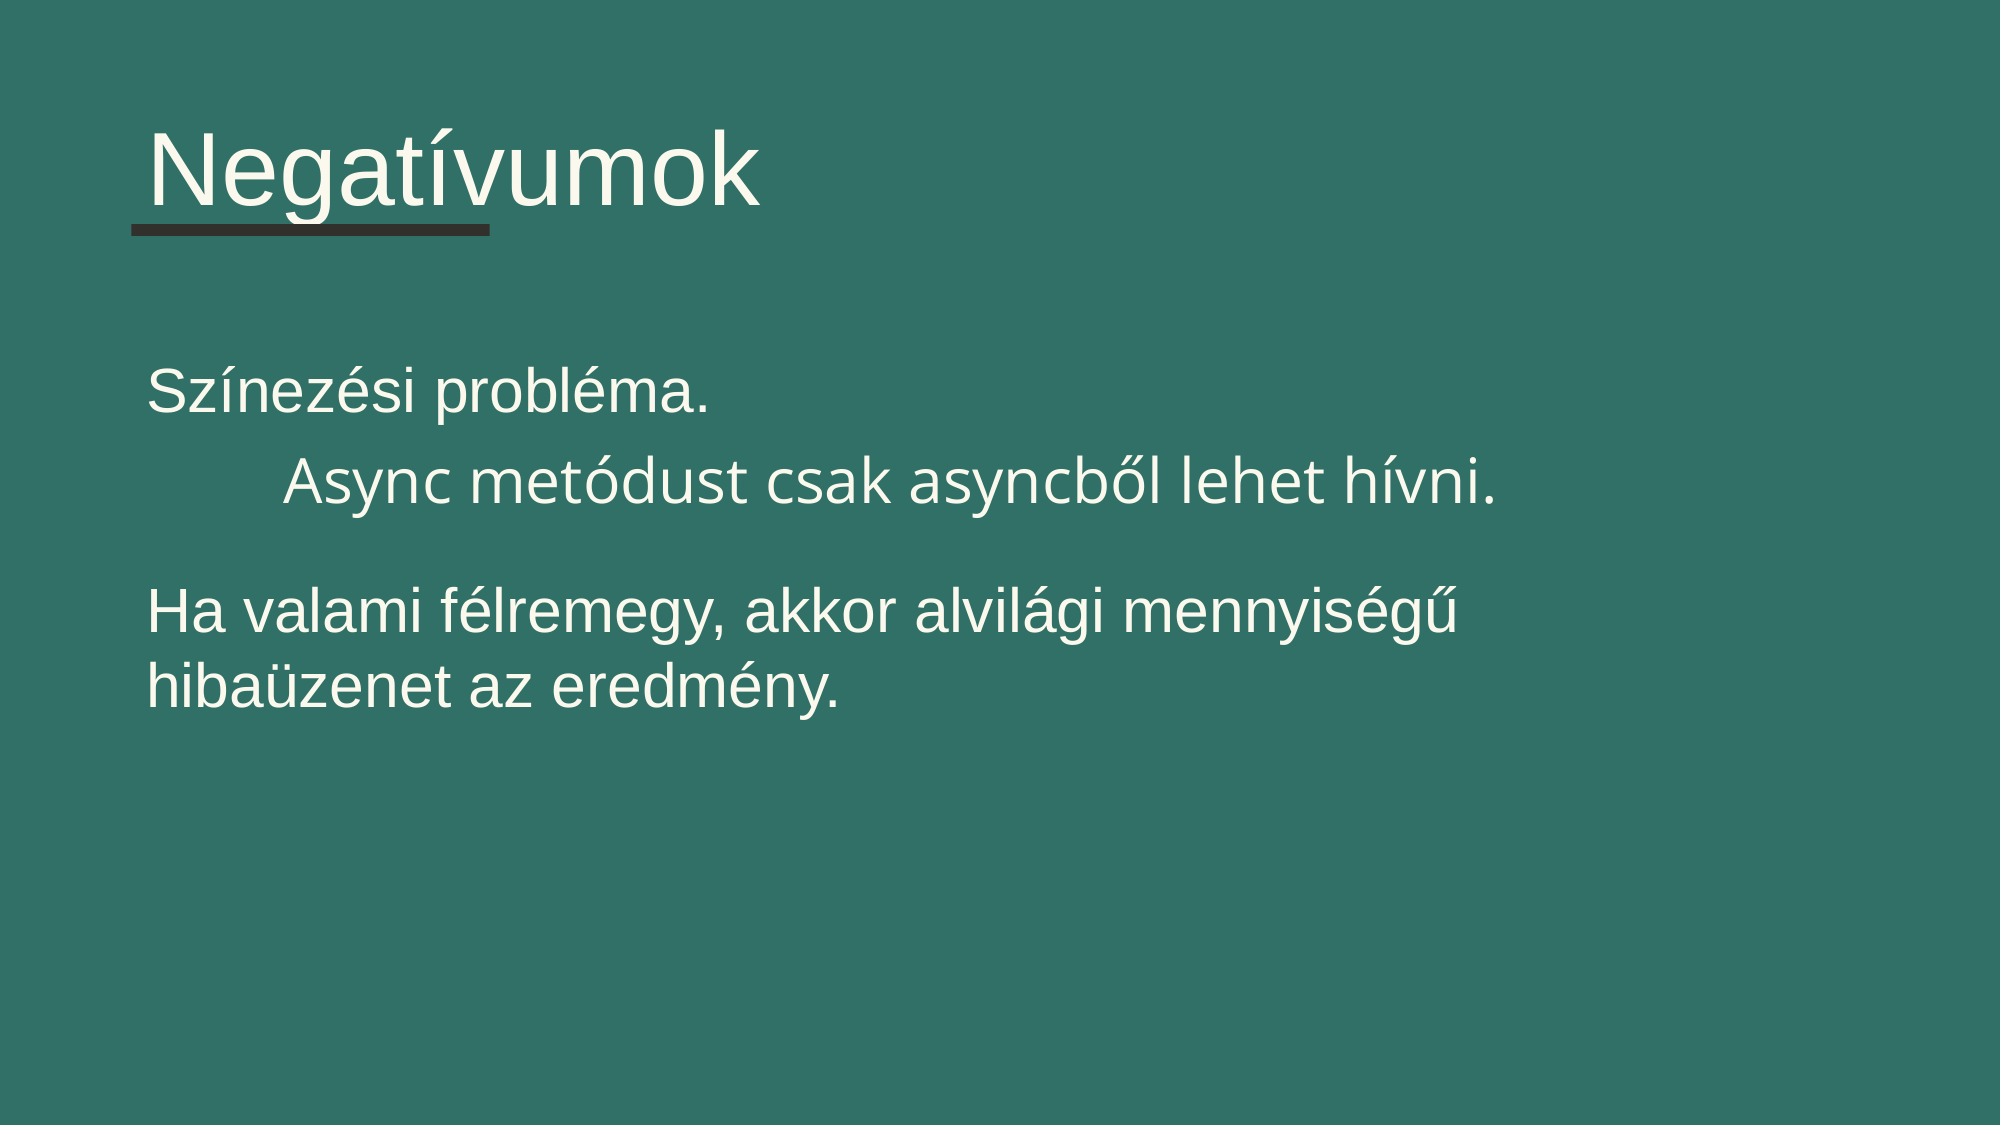

Negatívumok

Színezési probléma.
Async metódust csak asyncből lehet hívni.
Ha valami félremegy, akkor alvilági mennyiségű hibaüzenet az eredmény.